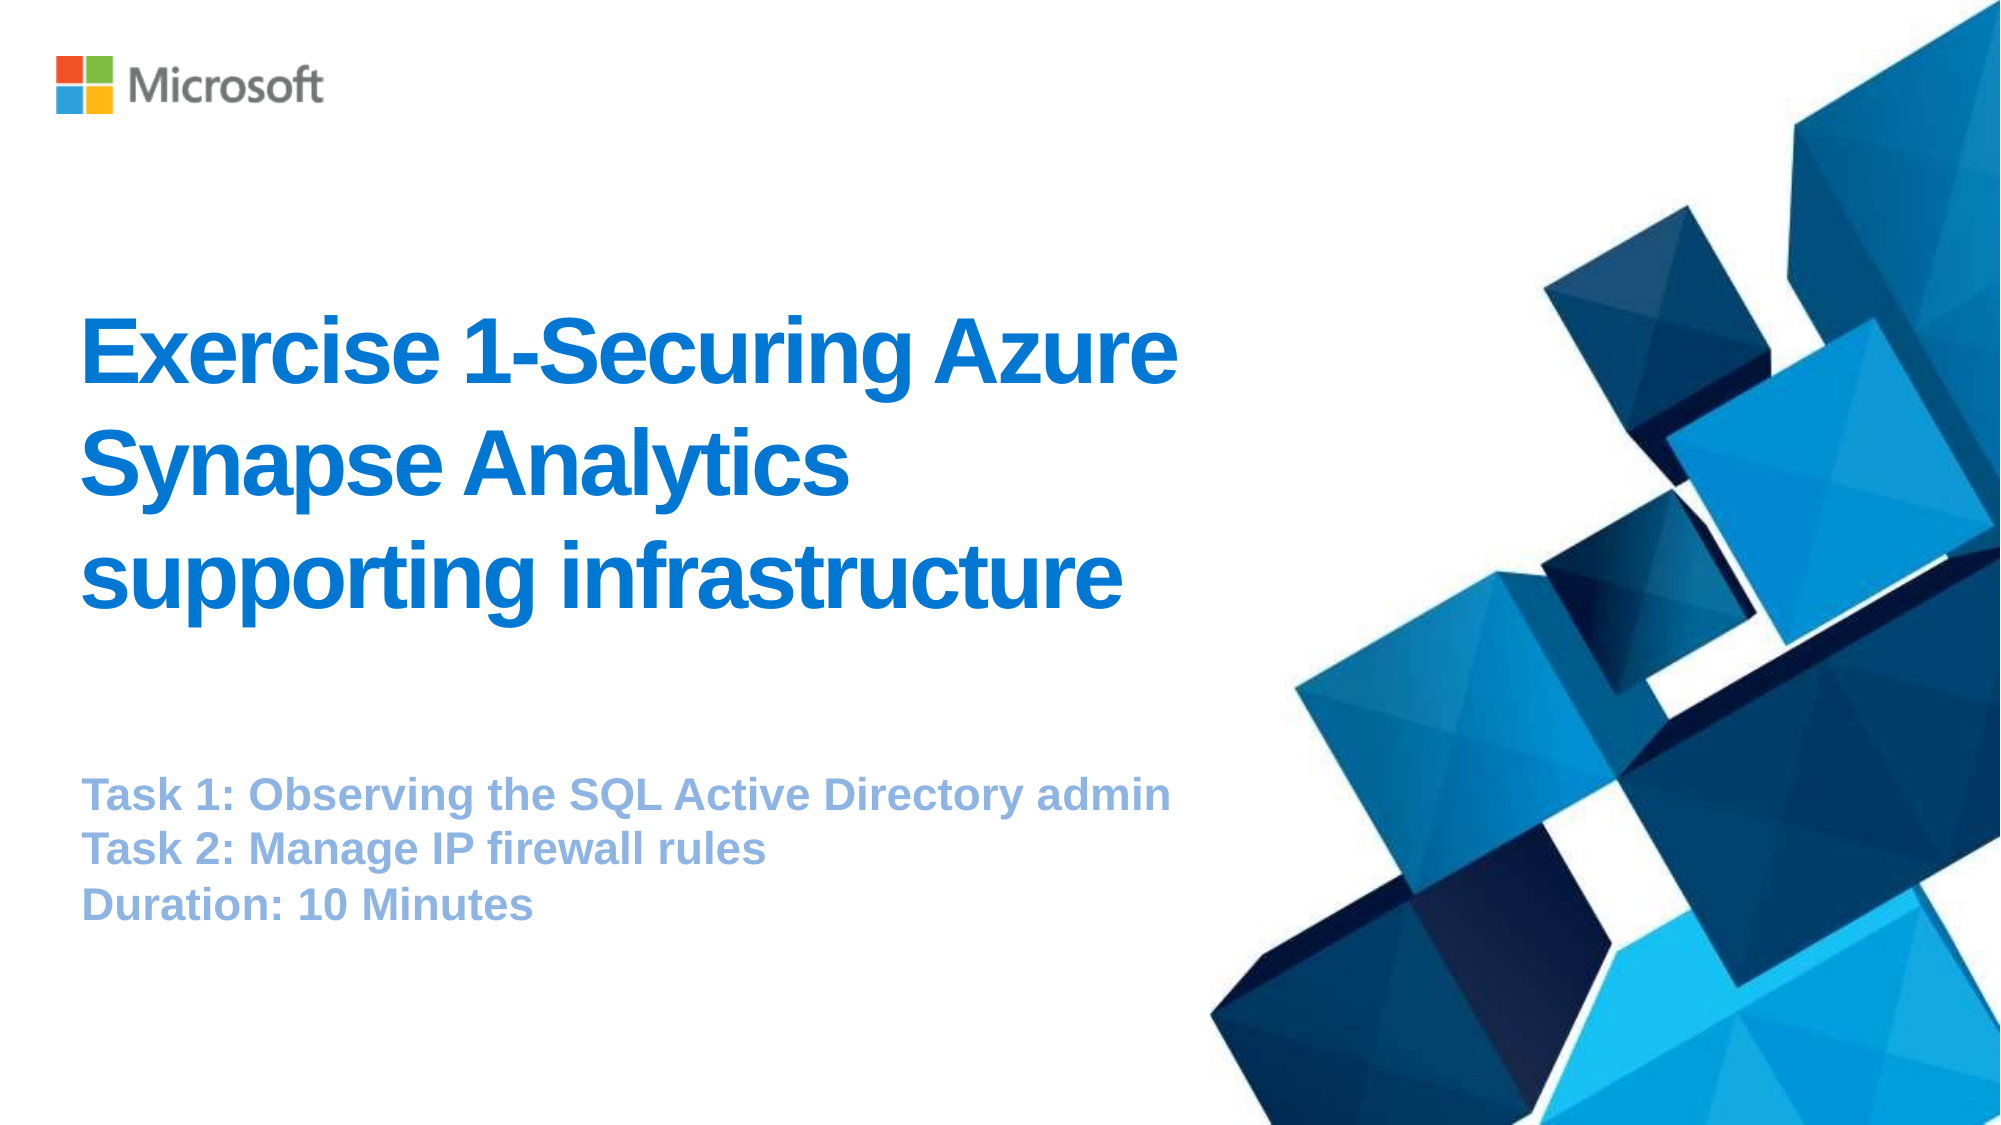

# Exercise 1-Securing Azure Synapse Analytics supporting infrastructure
Task 1: Observing the SQL Active Directory admin
Task 2: Manage IP firewall rules
Duration: 10 Minutes